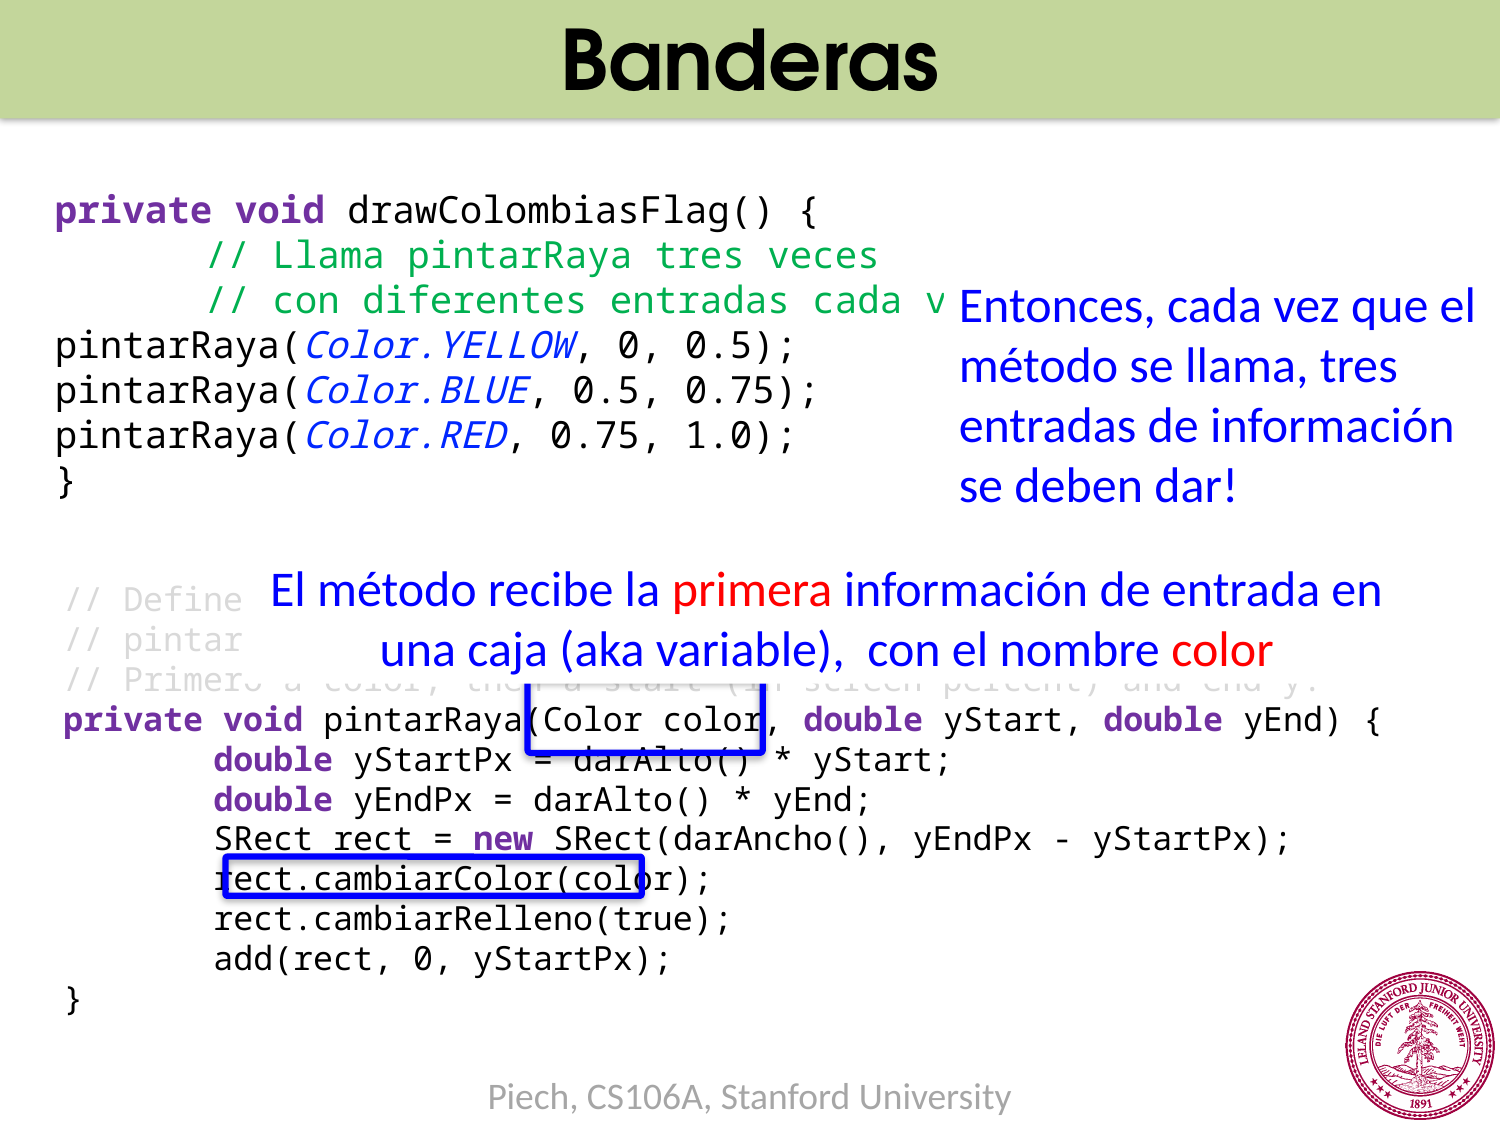

Banderas
private void drawColombiasFlag() {
	// Llama pintarRaya tres veces
	// con diferentes entradas cada vez	pintarRaya(Color.YELLOW, 0, 0.5);		pintarRaya(Color.BLUE, 0.5, 0.75);		pintarRaya(Color.RED, 0.75, 1.0);
}
Entonces, cada vez que el método se llama, tres entradas de información se deben dar!
El método recibe la primera información de entrada en una caja (aka variable),  con el nombre color
// Define pintarRaya
// pintarRaya needs three inputs (which come as variables)
// Primero a color, then a start (in screen percent) and end y.
private void pintarRaya(Color color, double yStart, double yEnd) {
	double yStartPx = darAlto() * yStart;
	double yEndPx = darAlto() * yEnd;
	SRect rect = new SRect(darAncho(), yEndPx - yStartPx);
	rect.cambiarColor(color);
	rect.cambiarRelleno(true);
	add(rect, 0, yStartPx);
}